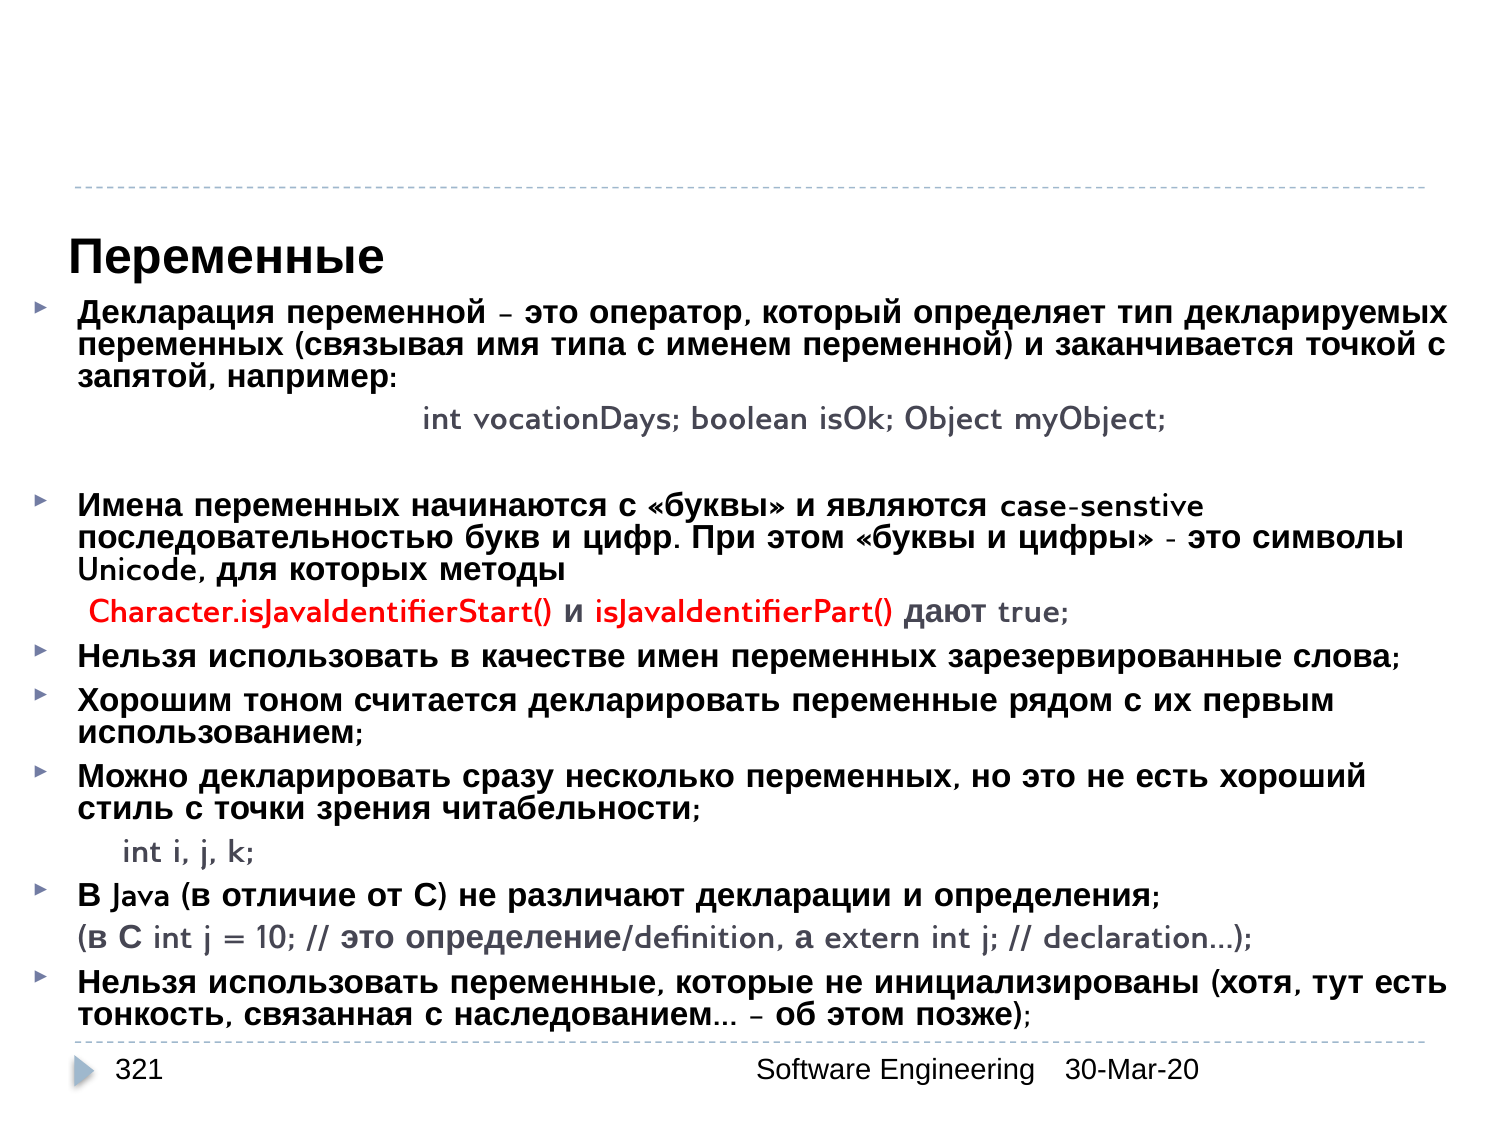

# Переменные
Декларация переменной – это оператор, который определяет тип декларируемых переменных (связывая имя типа с именем переменной) и заканчивается точкой с запятой, например:
			int vocationDays; boolean isOk; Object myObject;

Имена переменных начинаются с «буквы» и являются case-senstive последовательностью букв и цифр. При этом «буквы и цифры» - это символы Unicode, для которых методы
 Character.isJavaIdentifierStart() и isJavaIdentifierPart() дают true;
Нельзя использовать в качестве имен переменных зарезервированные слова;
Хорошим тоном считается декларировать переменные рядом с их первым использованием;
Можно декларировать сразу несколько переменных, но это не есть хороший стиль с точки зрения читабельности;
	int i, j, k;
В Java (в отличие от С) не различают декларации и определения;
(в С int j = 10; // это определение/definition, а extern int j; // declaration…);
Нельзя использовать переменные, которые не инициализированы (хотя, тут есть тонкость, связанная с наследованием... – об этом позже);
321
Software Engineering
30-Mar-20